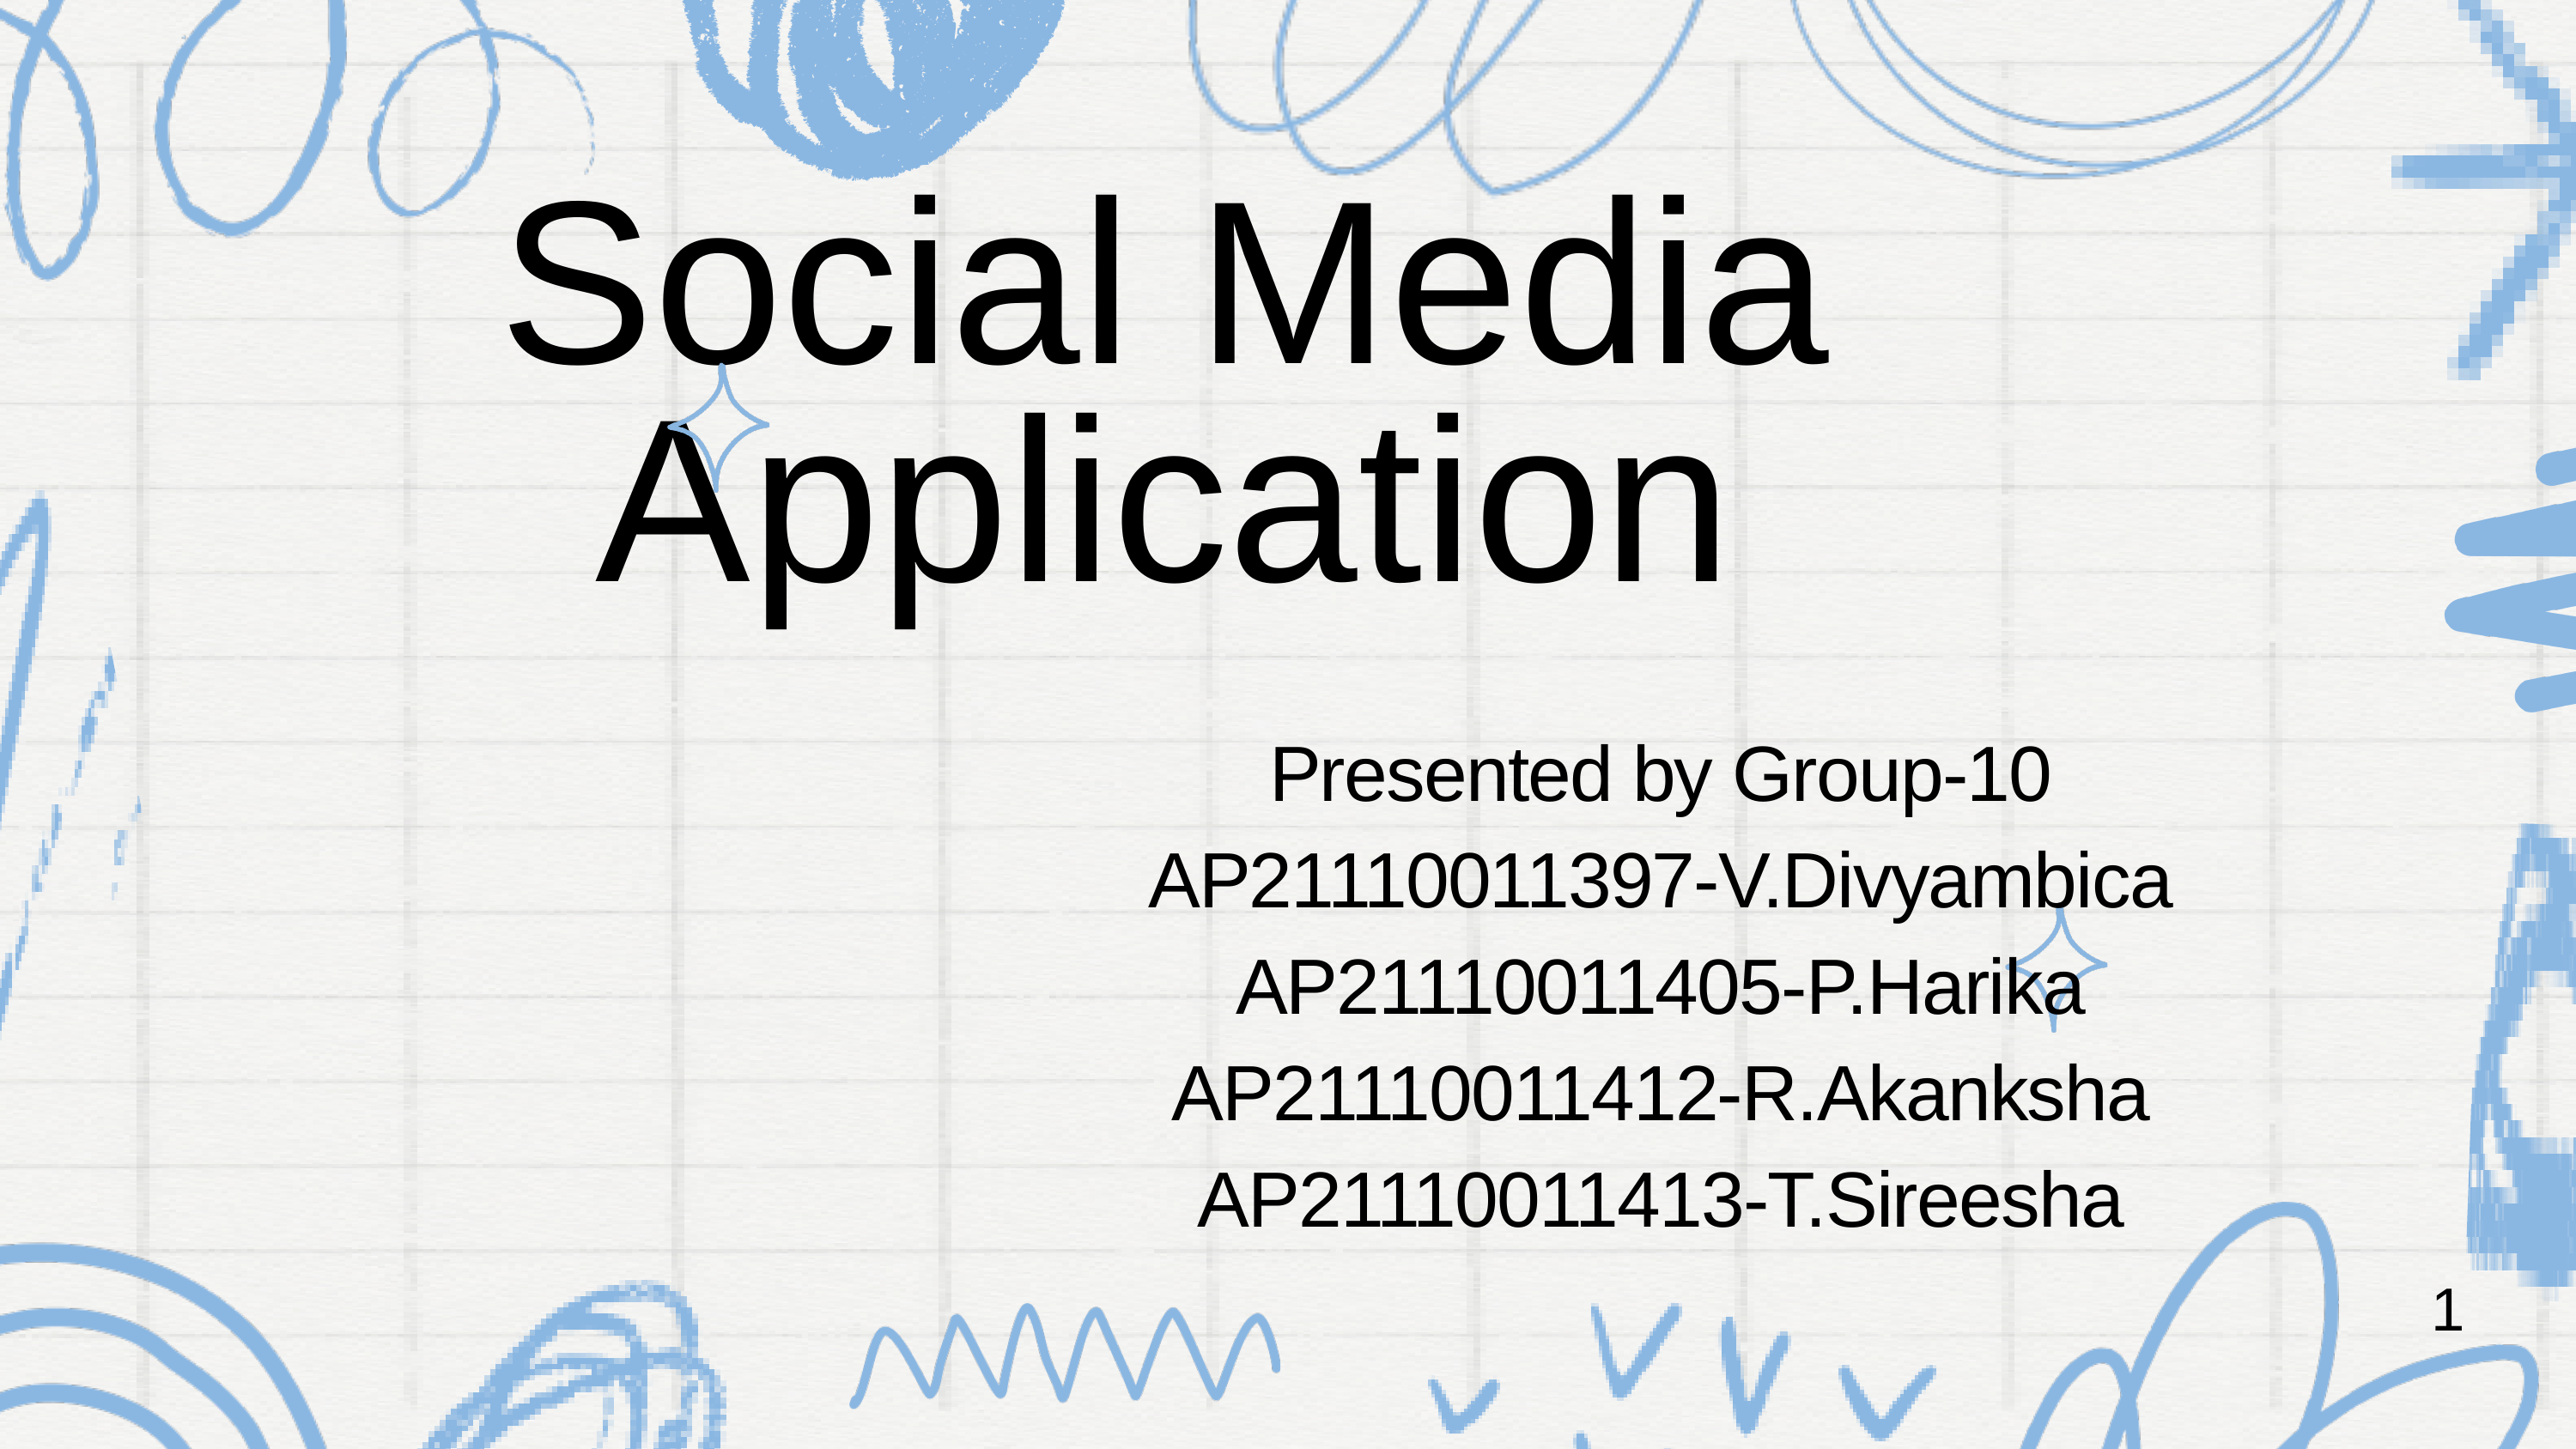

Social Media Application

Presented by Group-10
AP21110011397-V.Divyambica
AP21110011405-P.Harika
AP21110011412-R.Akanksha
AP21110011413-T.Sireesha

1